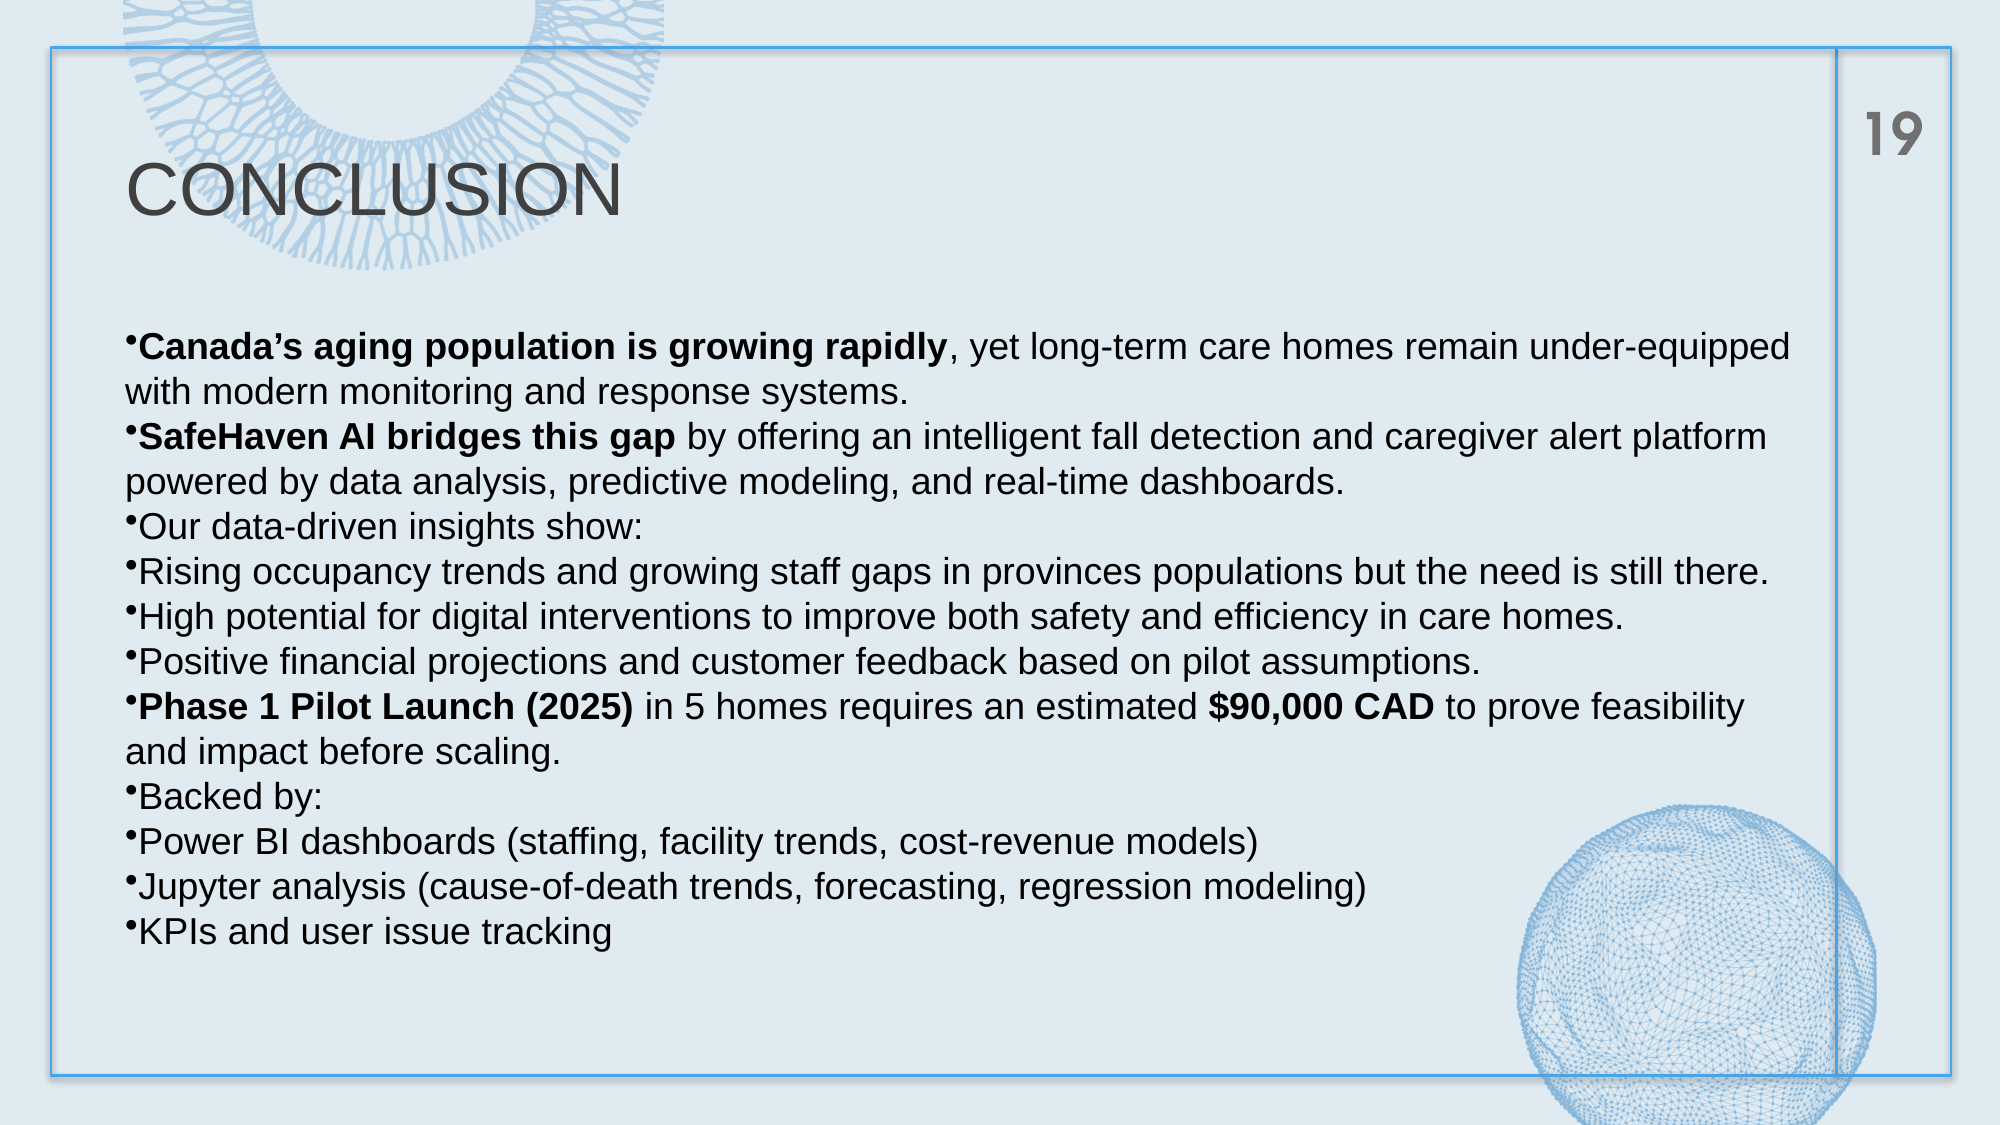

19
# Conclusion
Canada’s aging population is growing rapidly, yet long-term care homes remain under-equipped with modern monitoring and response systems.
SafeHaven AI bridges this gap by offering an intelligent fall detection and caregiver alert platform powered by data analysis, predictive modeling, and real-time dashboards.
Our data-driven insights show:
Rising occupancy trends and growing staff gaps in provinces populations but the need is still there.
High potential for digital interventions to improve both safety and efficiency in care homes.
Positive financial projections and customer feedback based on pilot assumptions.
Phase 1 Pilot Launch (2025) in 5 homes requires an estimated $90,000 CAD to prove feasibility and impact before scaling.
Backed by:
Power BI dashboards (staffing, facility trends, cost-revenue models)
Jupyter analysis (cause-of-death trends, forecasting, regression modeling)
KPIs and user issue tracking